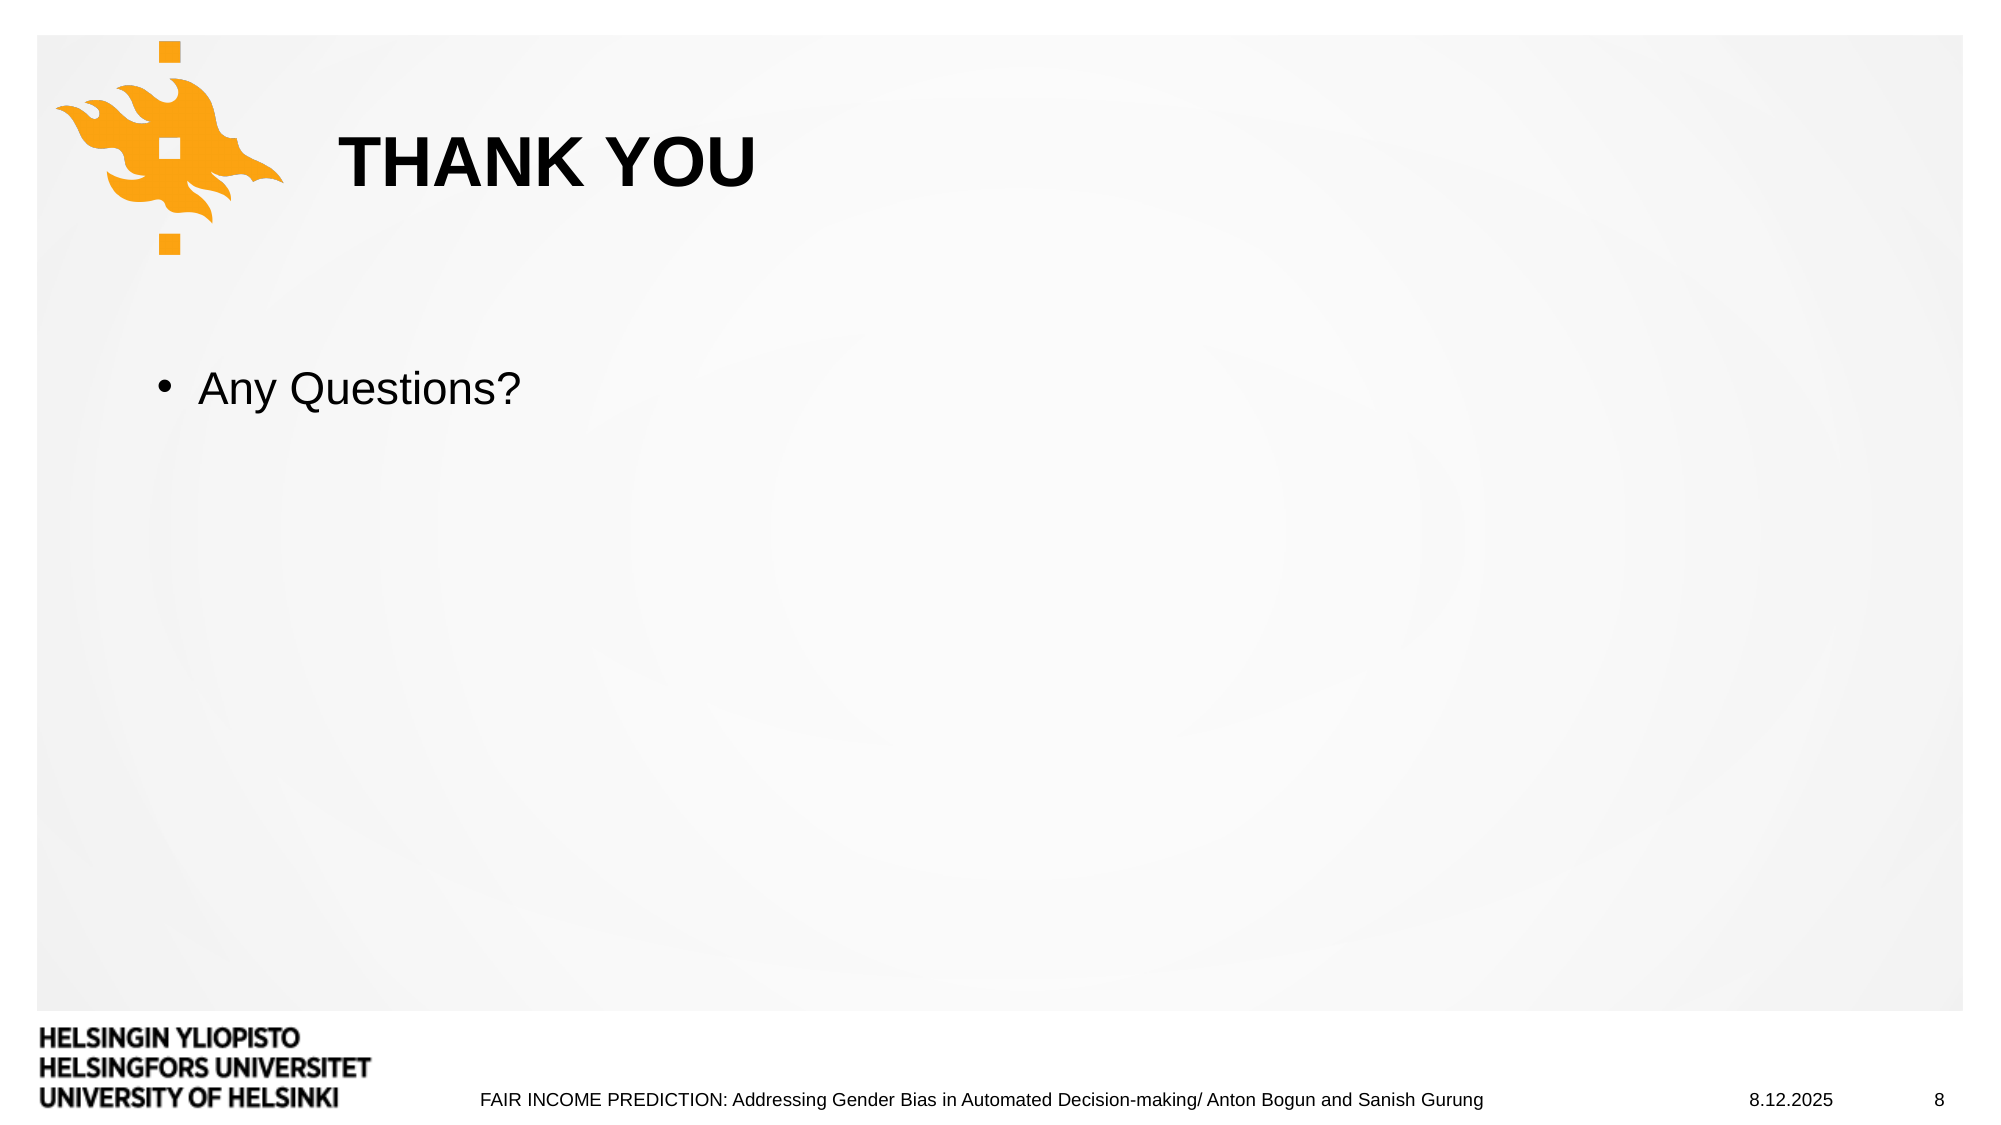

# Thank You
Any Questions?
8.12.2025
8
FAIR INCOME PREDICTION: Addressing Gender Bias in Automated Decision-making/ Anton Bogun and Sanish Gurung